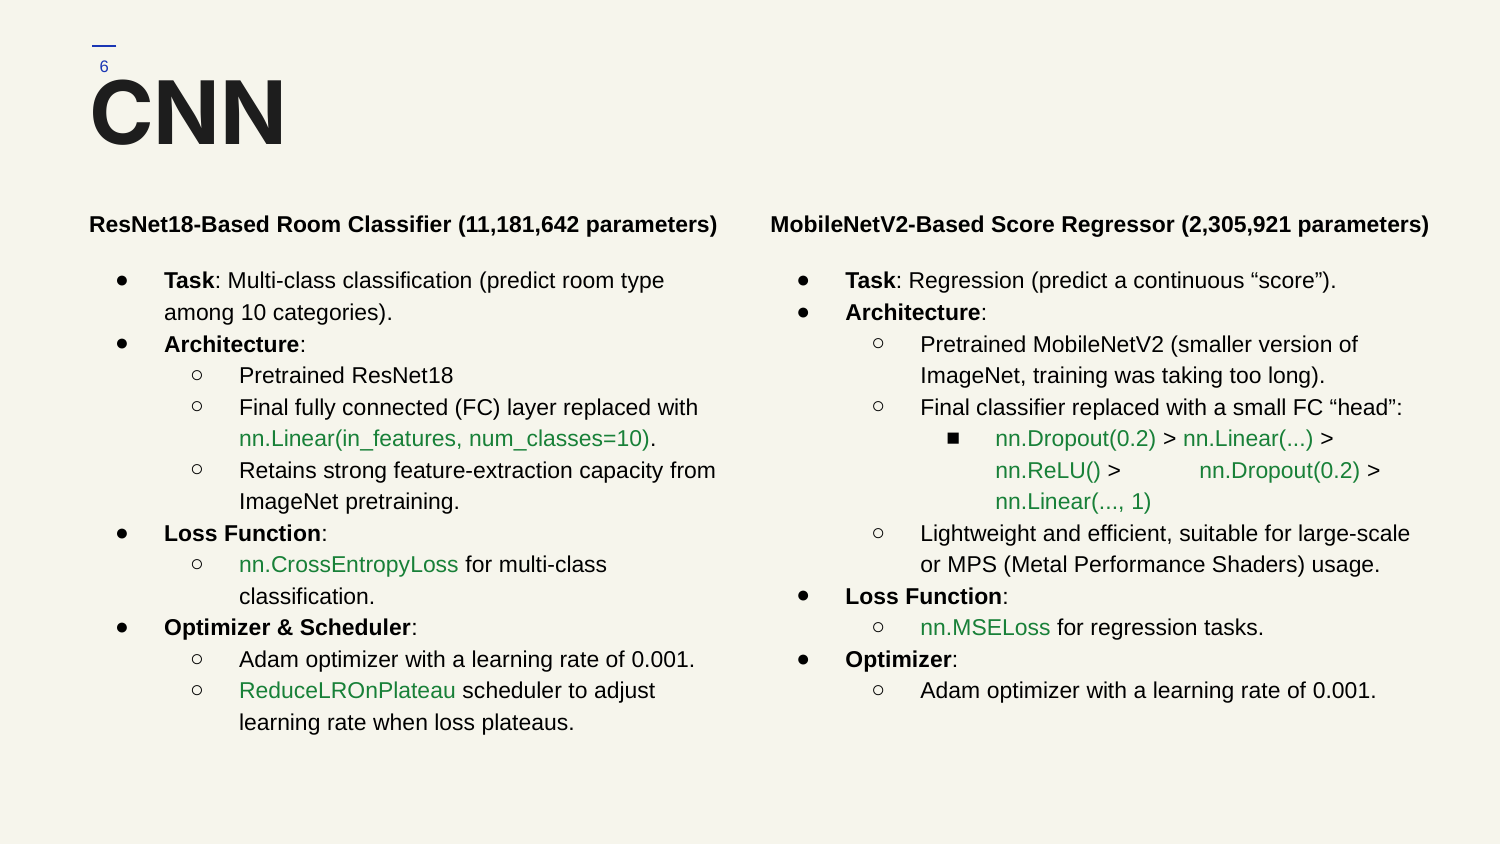

6
# CNN
ResNet18-Based Room Classifier (11,181,642 parameters)
Task: Multi-class classification (predict room type among 10 categories).
Architecture:
Pretrained ResNet18
Final fully connected (FC) layer replaced with nn.Linear(in_features, num_classes=10).
Retains strong feature-extraction capacity from ImageNet pretraining.
Loss Function:
nn.CrossEntropyLoss for multi-class classification.
Optimizer & Scheduler:
Adam optimizer with a learning rate of 0.001.
ReduceLROnPlateau scheduler to adjust learning rate when loss plateaus.
MobileNetV2-Based Score Regressor (2,305,921 parameters)
Task: Regression (predict a continuous “score”).
Architecture:
Pretrained MobileNetV2 (smaller version of ImageNet, training was taking too long).
Final classifier replaced with a small FC “head”:
nn.Dropout(0.2) > nn.Linear(...) >             nn.ReLU() >            nn.Dropout(0.2) > nn.Linear(..., 1)
Lightweight and efficient, suitable for large-scale or MPS (Metal Performance Shaders) usage.
Loss Function:
nn.MSELoss for regression tasks.
Optimizer:
Adam optimizer with a learning rate of 0.001.